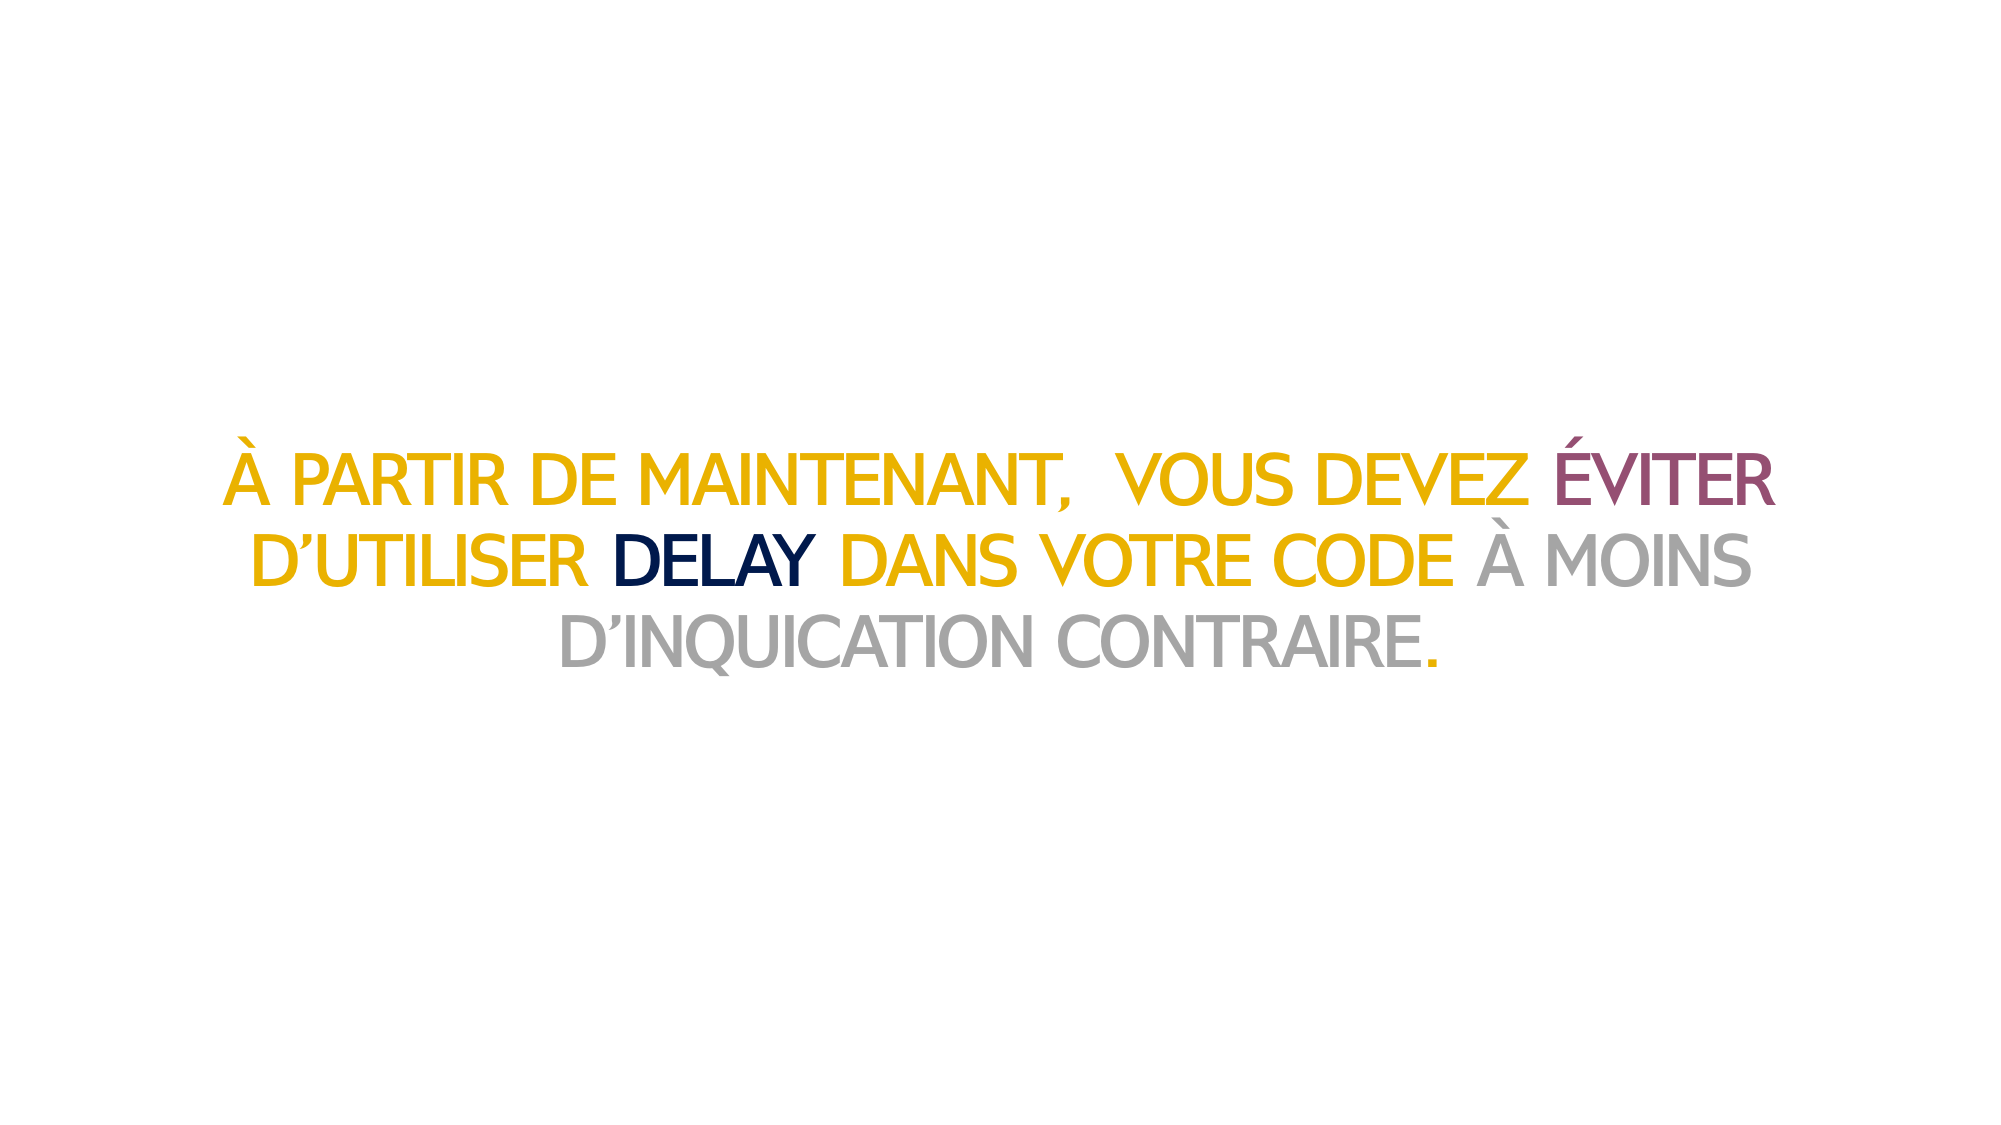

# À PARTIR DE MAINTENANT,  VOUS DEVEZ ÉVITER D’UTILISER DELAY DANS VOTRE CODE À MOINS D’INQUICATION CONTRAIRE.